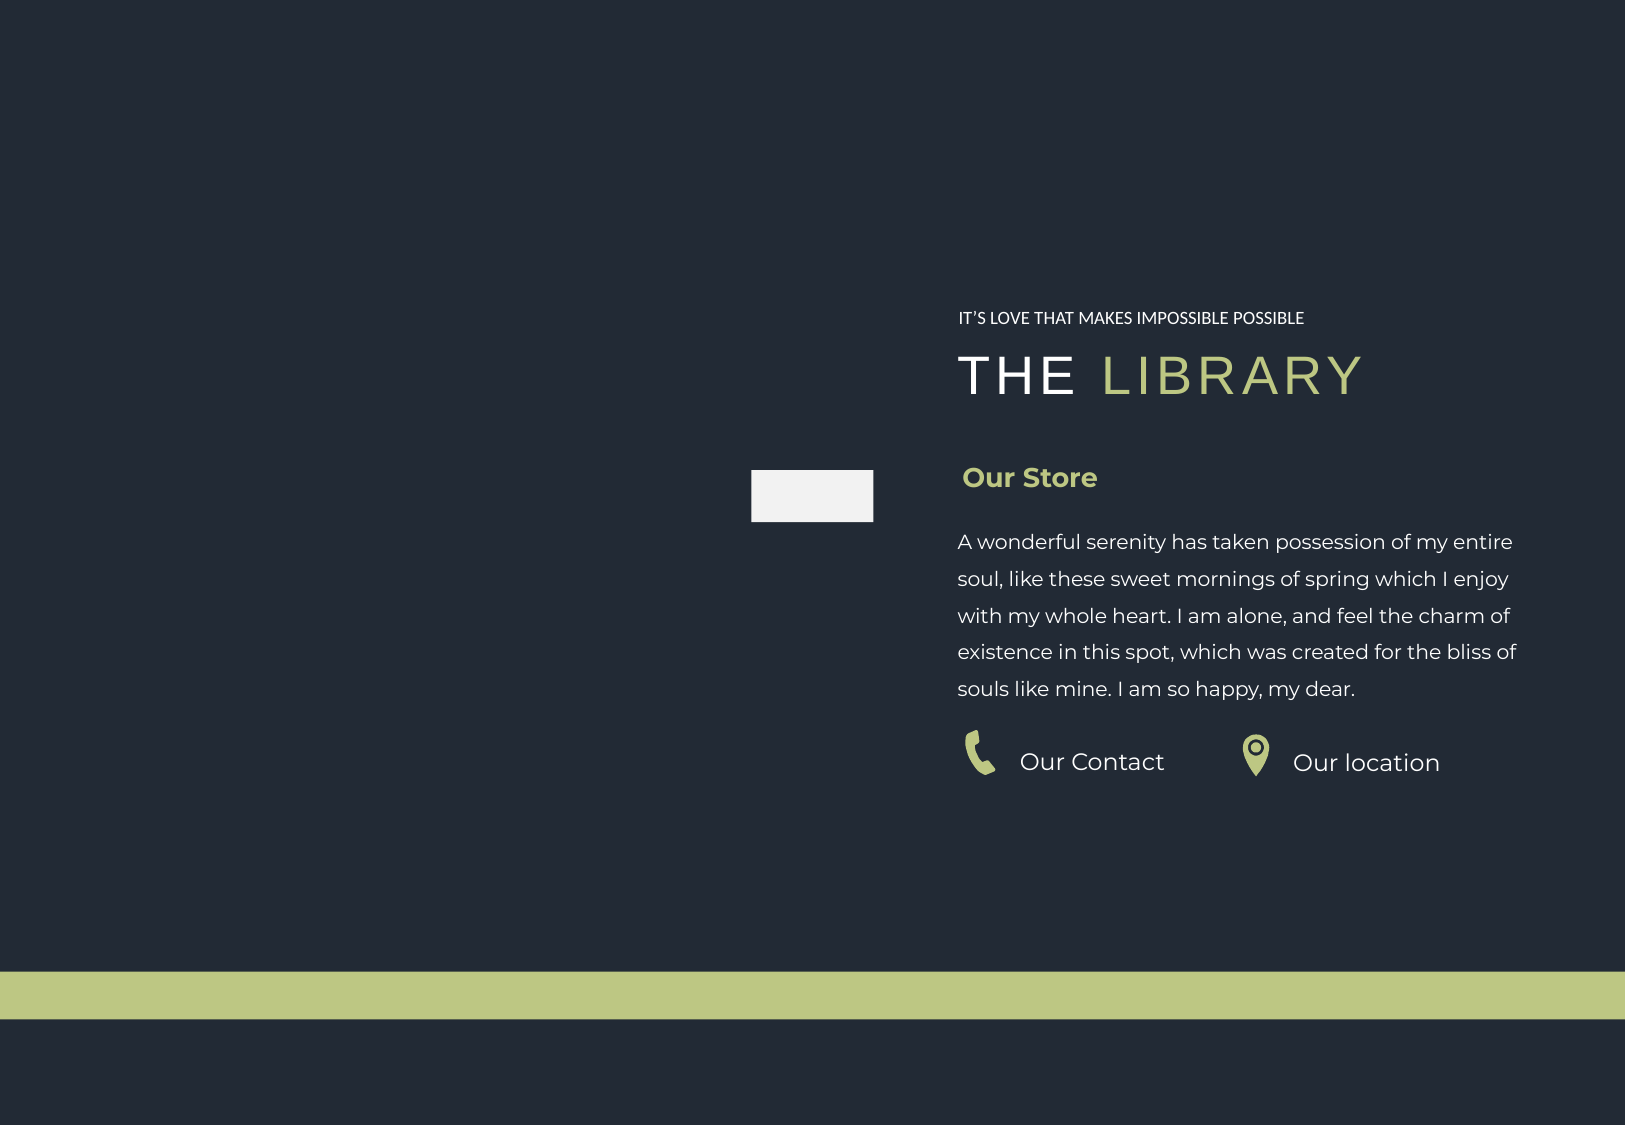

IT’S LOVE THAT MAKES IMPOSSIBLE POSSIBLE
THE LIBRARY
Our Store
A wonderful serenity has taken possession of my entire soul, like these sweet mornings of spring which I enjoy with my whole heart. I am alone, and feel the charm of existence in this spot, which was created for the bliss of souls like mine. I am so happy, my dear.

Our Contact

Our location